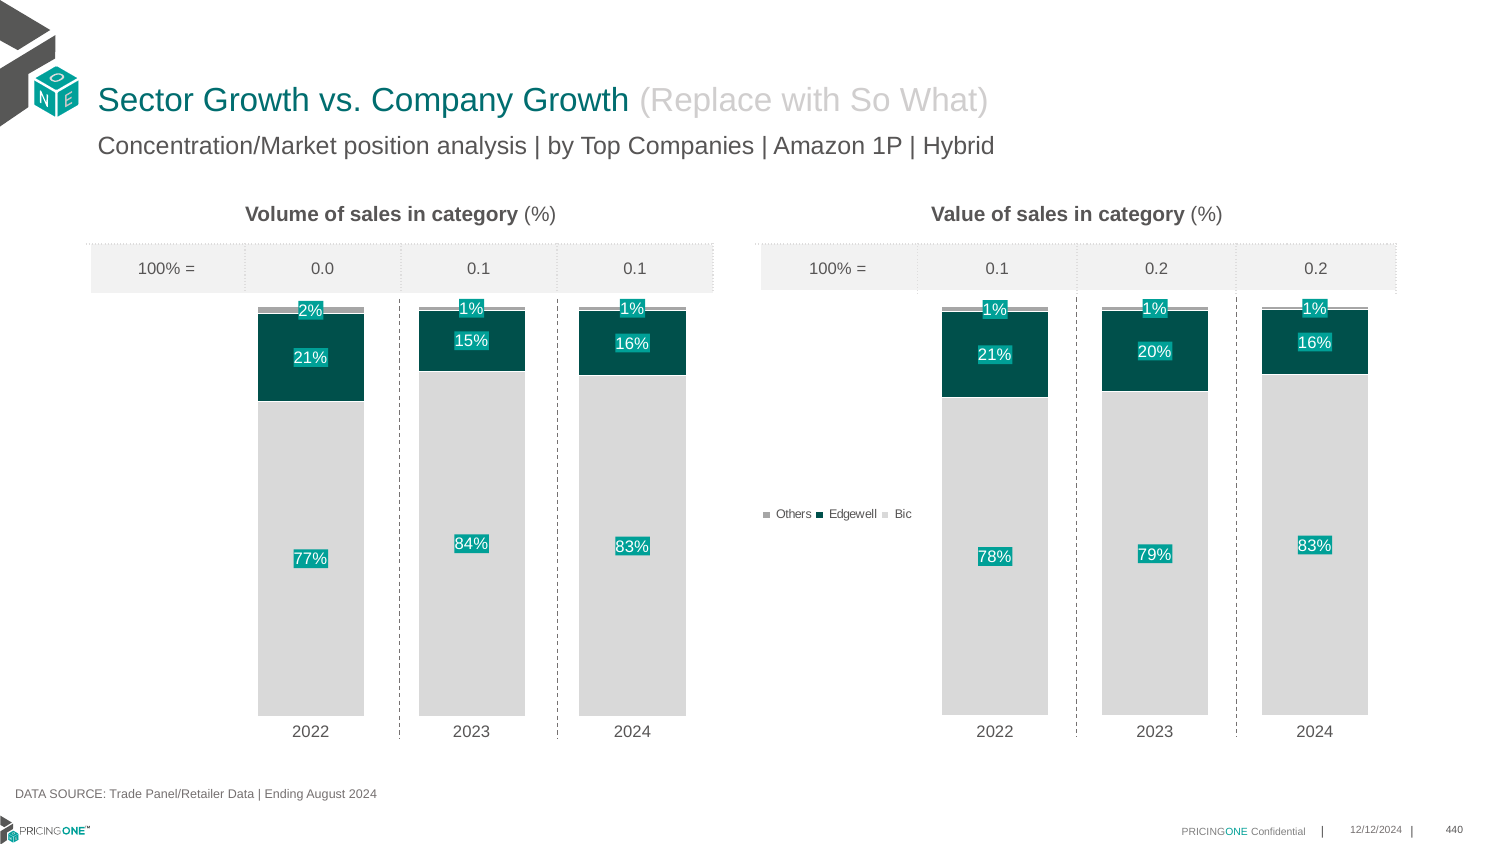

# Sector Growth vs. Company Growth (Replace with So What)
Concentration/Market position analysis | by Top Companies | Amazon 1P | Hybrid
| Volume of sales in category (%) |  |  |  |
| --- | --- | --- | --- |
| 100% = | 0.0 | 0.1 | 0.1 |
| Value of sales in category (%) |  |  |  |
| --- | --- | --- | --- |
| 100% = | 0.1 | 0.2 | 0.2 |

### Chart

| Category | Bic | Edgewell | Others |
|---|---|---|---|
| 2022 | 0.7686416460278148 | 0.21245951609830444 | 0.01889883787388074 |
| 2023 | 0.841751405844818 | 0.1488374464613502 | 0.009411147693831765 |
| 2024 | 0.8311687037727336 | 0.15913951070216398 | 0.00969178552510251 |

### Chart

| Category | Bic | Edgewell | Others |
|---|---|---|---|
| 2022 | 0.778874667584993 | 0.20870879488798333 | 0.012416537527023666 |
| 2023 | 0.7925483456362123 | 0.19925247083503636 | 0.00819918352875131 |
| 2024 | 0.8348341469699789 | 0.1590098924854333 | 0.006155960544587766 |
DATA SOURCE: Trade Panel/Retailer Data | Ending August 2024

12/12/2024
440